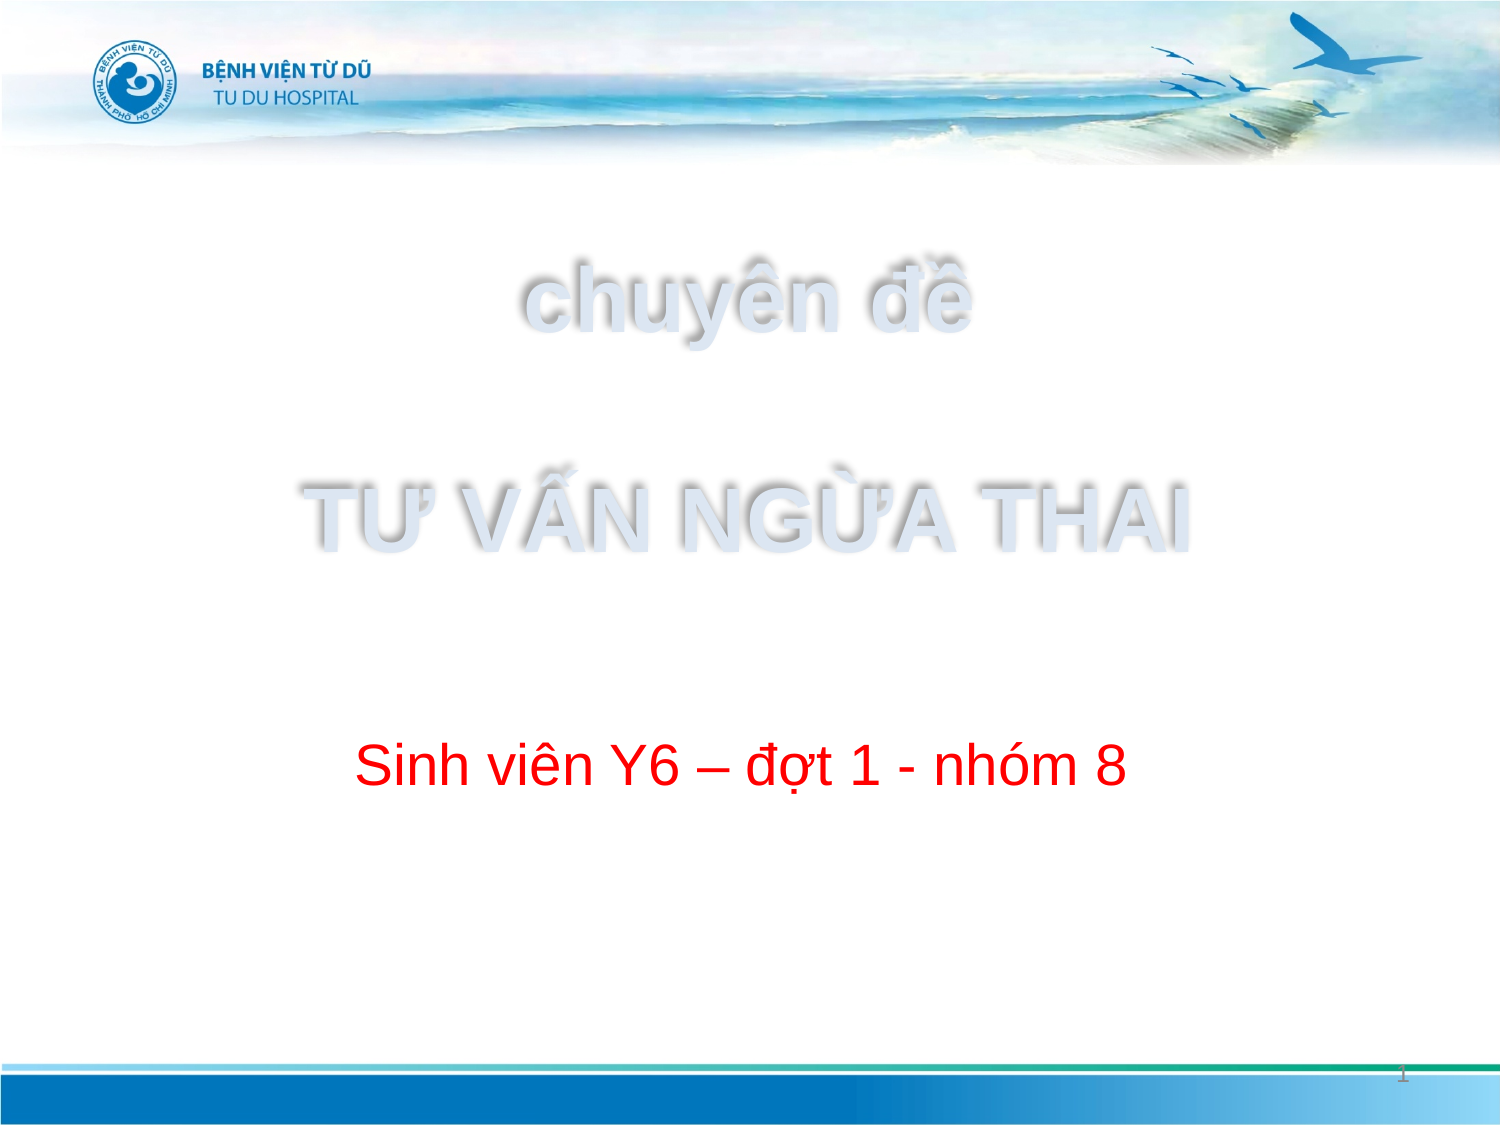

# chuyên đề TƯ VẤN NGỪA THAI

Sinh viên Y6 – đợt 1 - nhóm 8
1